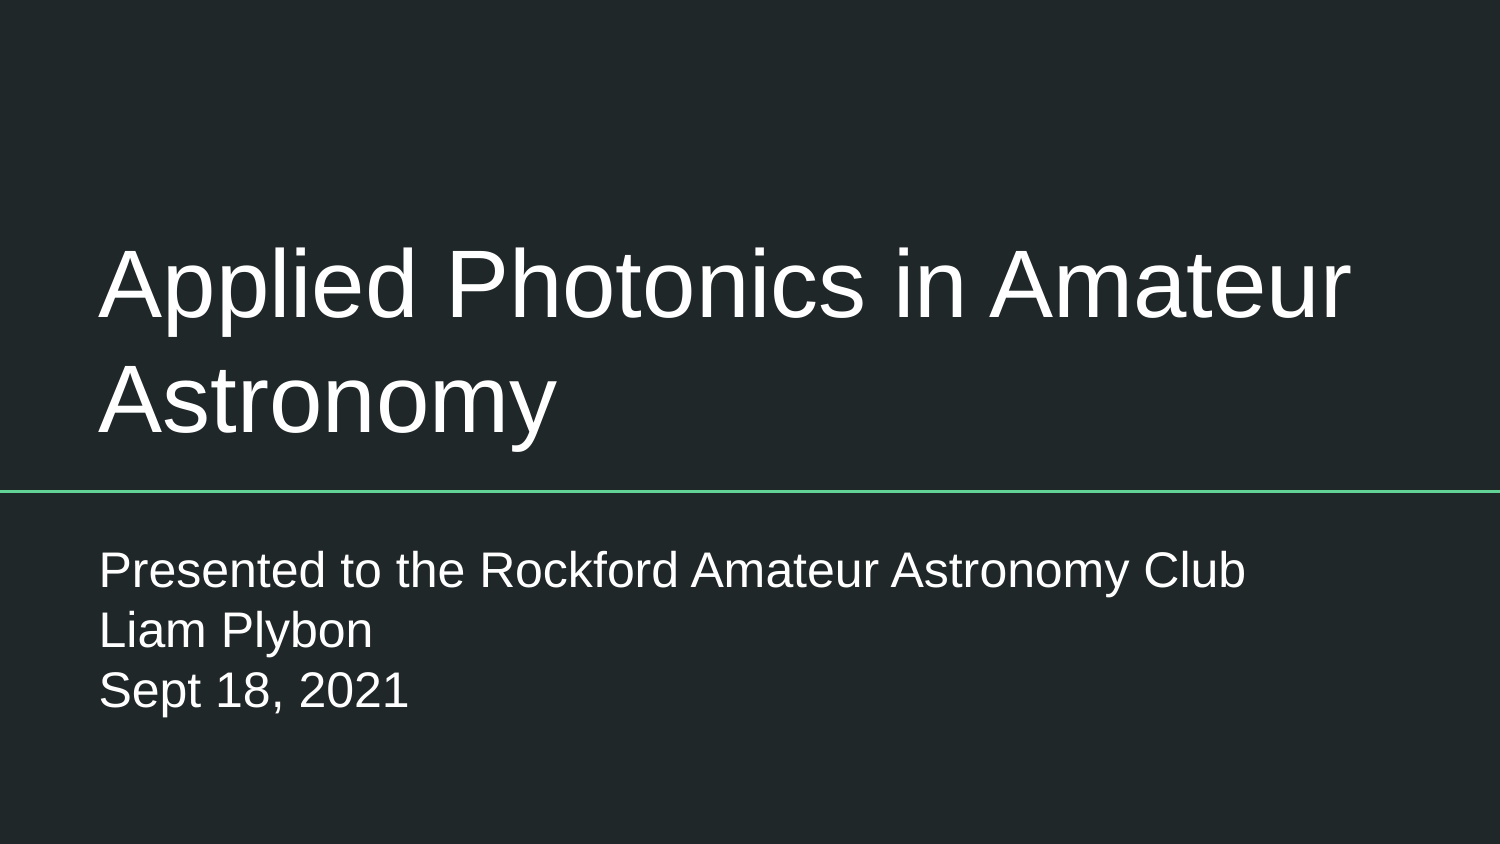

# Applied Photonics in Amateur Astronomy
Presented to the Rockford Amateur Astronomy Club
Liam Plybon
Sept 18, 2021